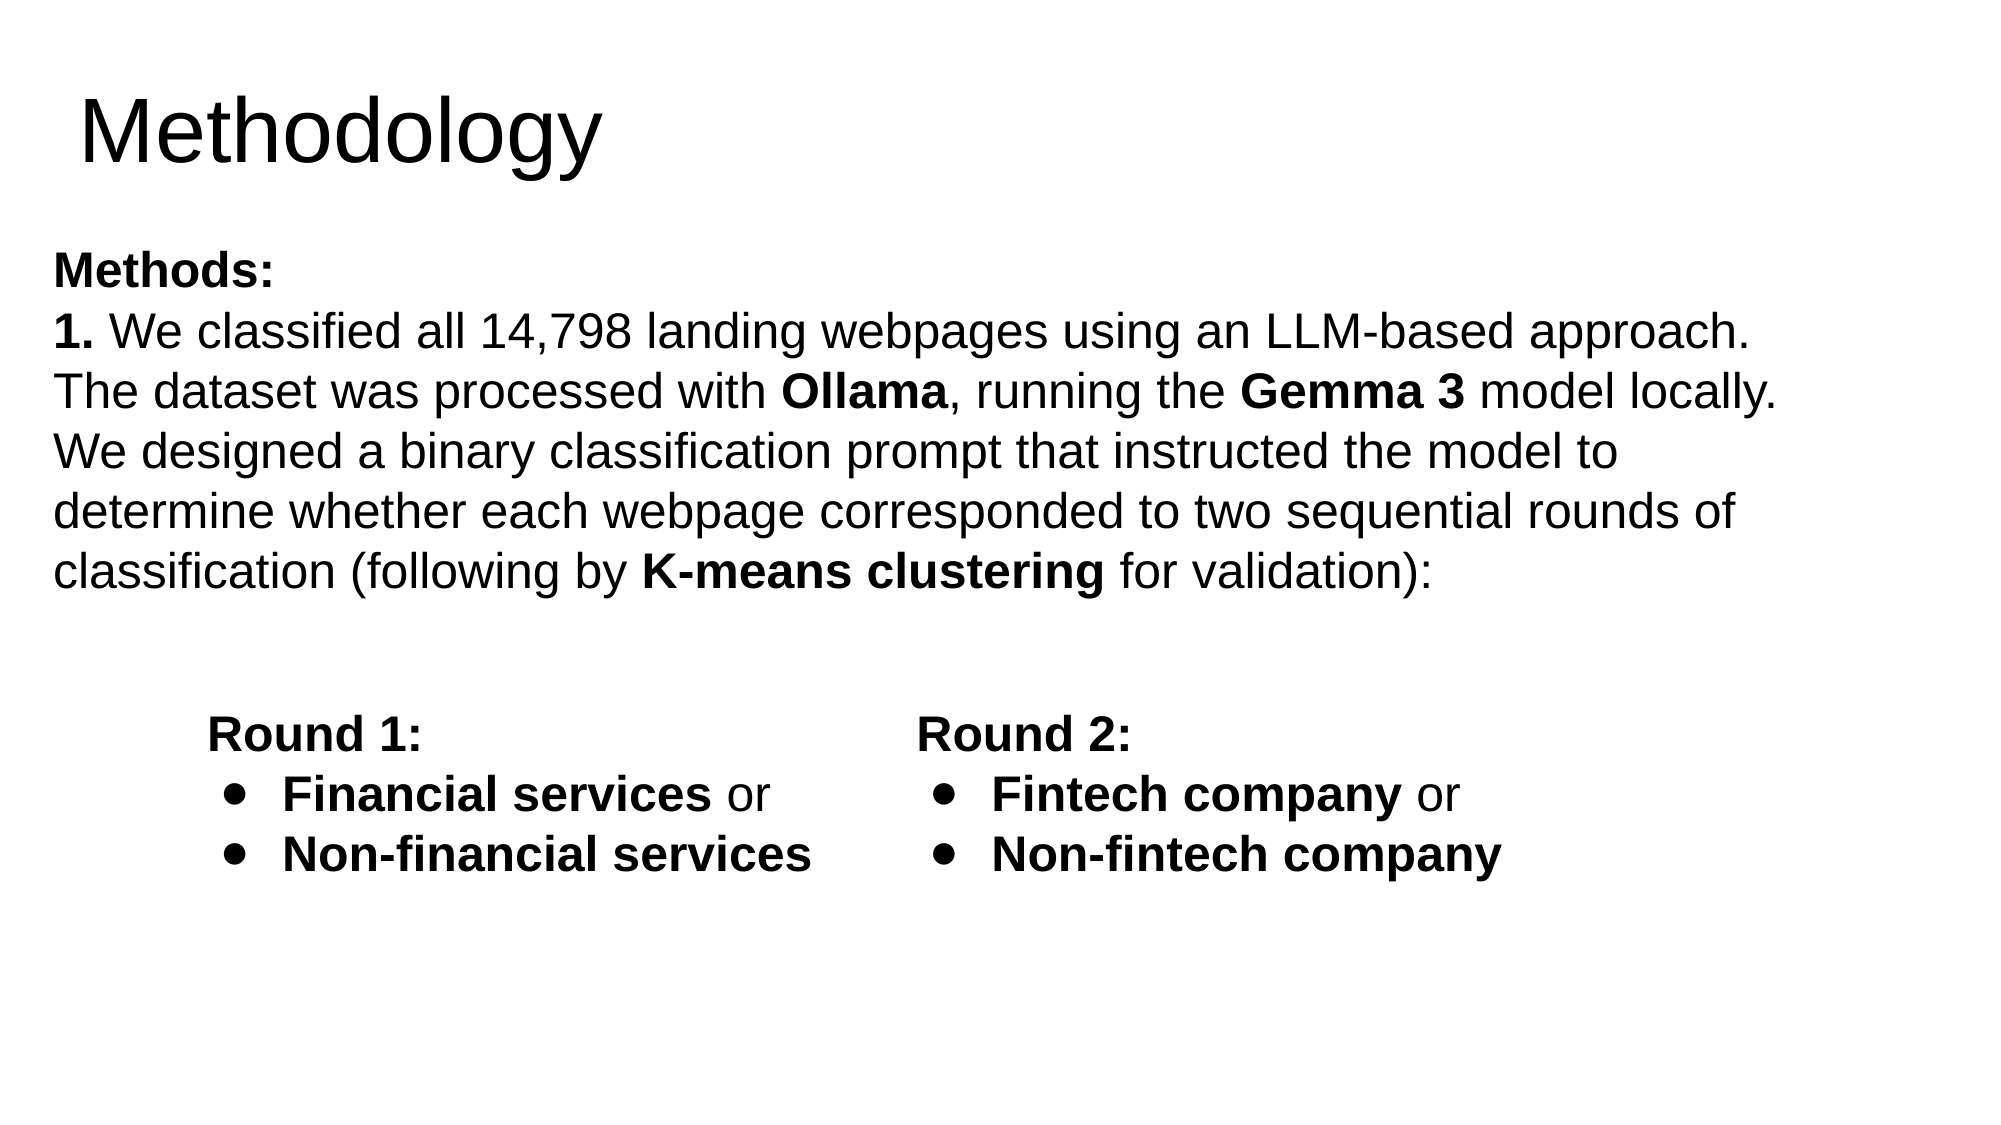

# Methodology
Methods:
1. We classified all 14,798 landing webpages using an LLM-based approach. The dataset was processed with Ollama, running the Gemma 3 model locally. We designed a binary classification prompt that instructed the model to determine whether each webpage corresponded to two sequential rounds of classification (following by K-means clustering for validation):
Round 1:
Financial services or
Non-financial services

Round 2:
Fintech company or
Non-fintech company